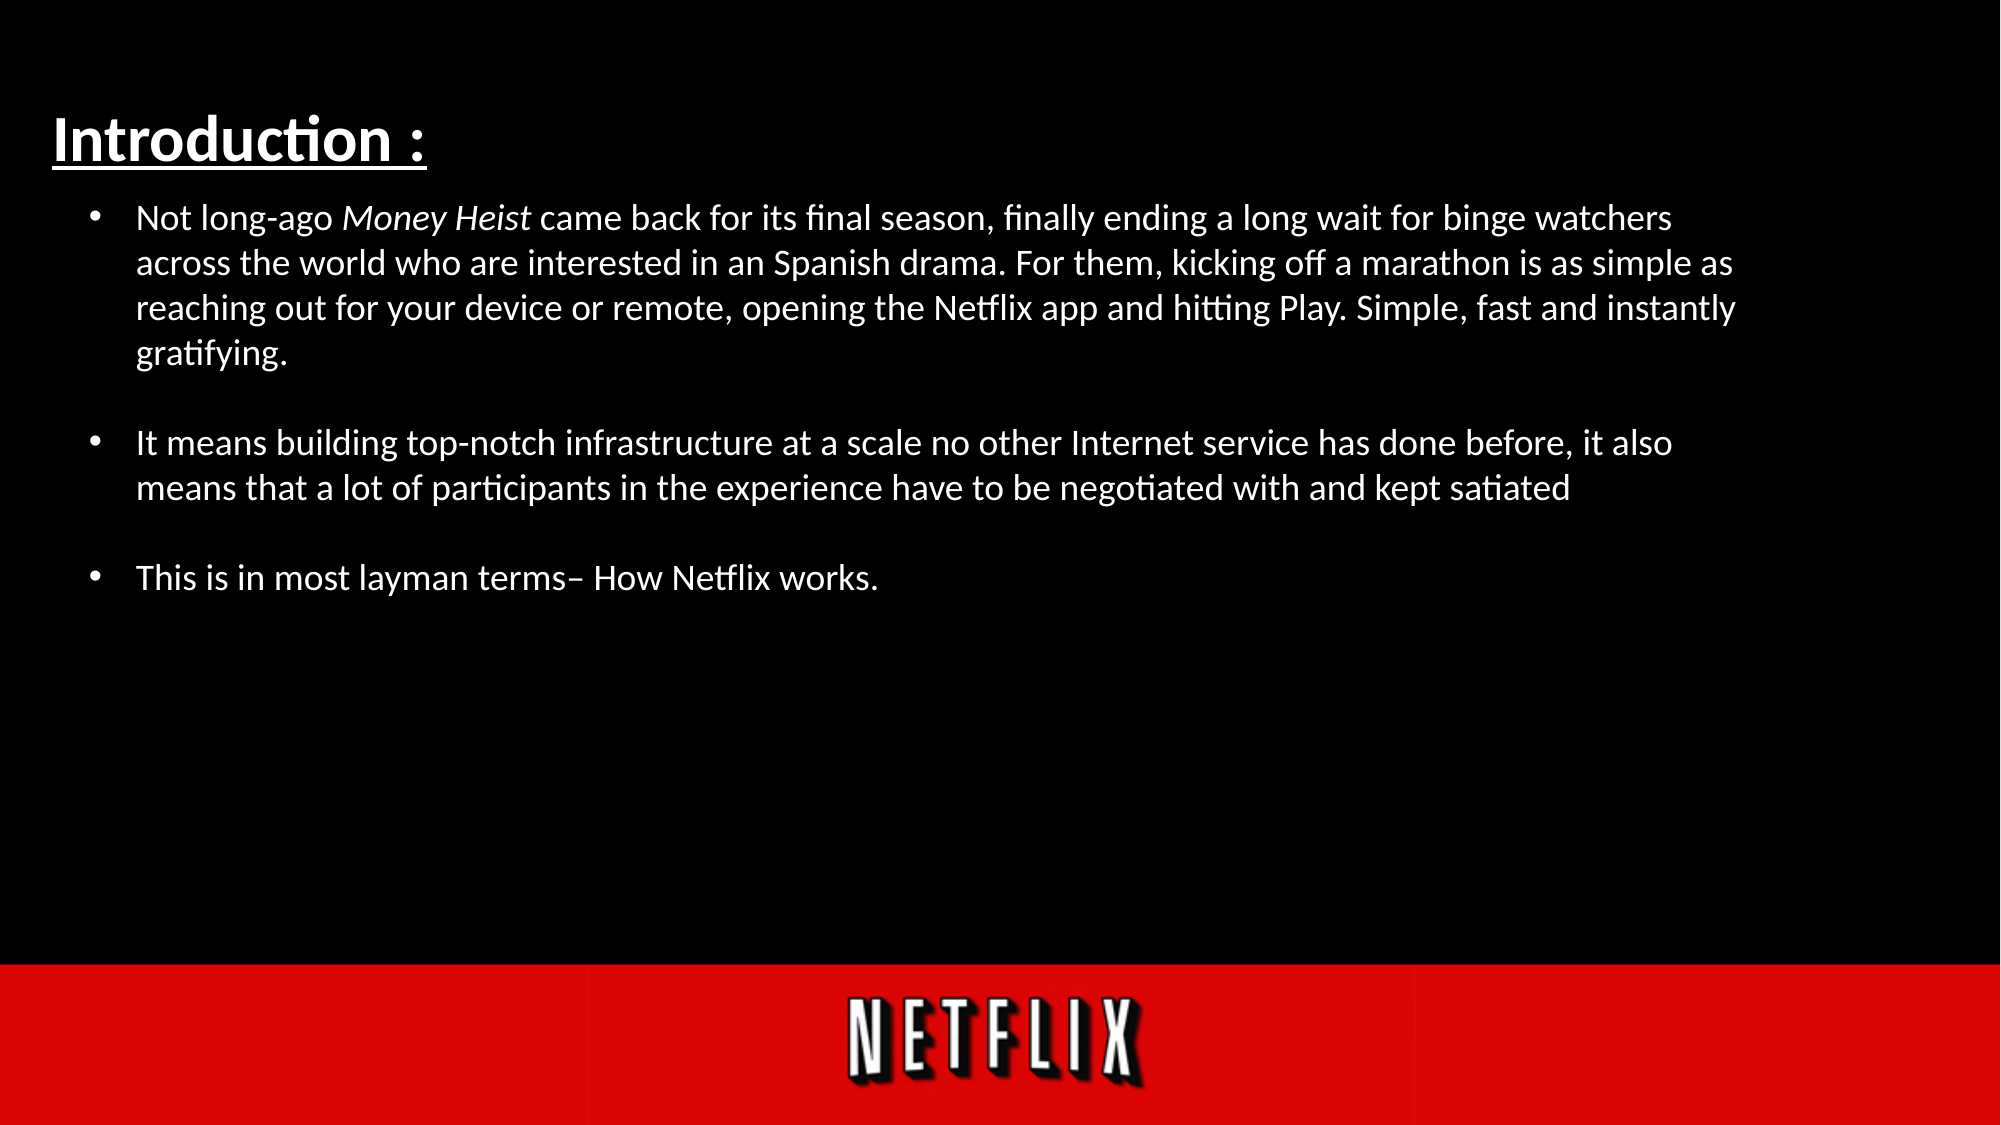

Introduction :
Not long-ago Money Heist came back for its final season, finally ending a long wait for binge watchers across the world who are interested in an Spanish drama. For them, kicking off a marathon is as simple as reaching out for your device or remote, opening the Netflix app and hitting Play. Simple, fast and instantly gratifying.

It means building top-notch infrastructure at a scale no other Internet service has done before, it also means that a lot of participants in the experience have to be negotiated with and kept satiated

This is in most layman terms– How Netflix works.